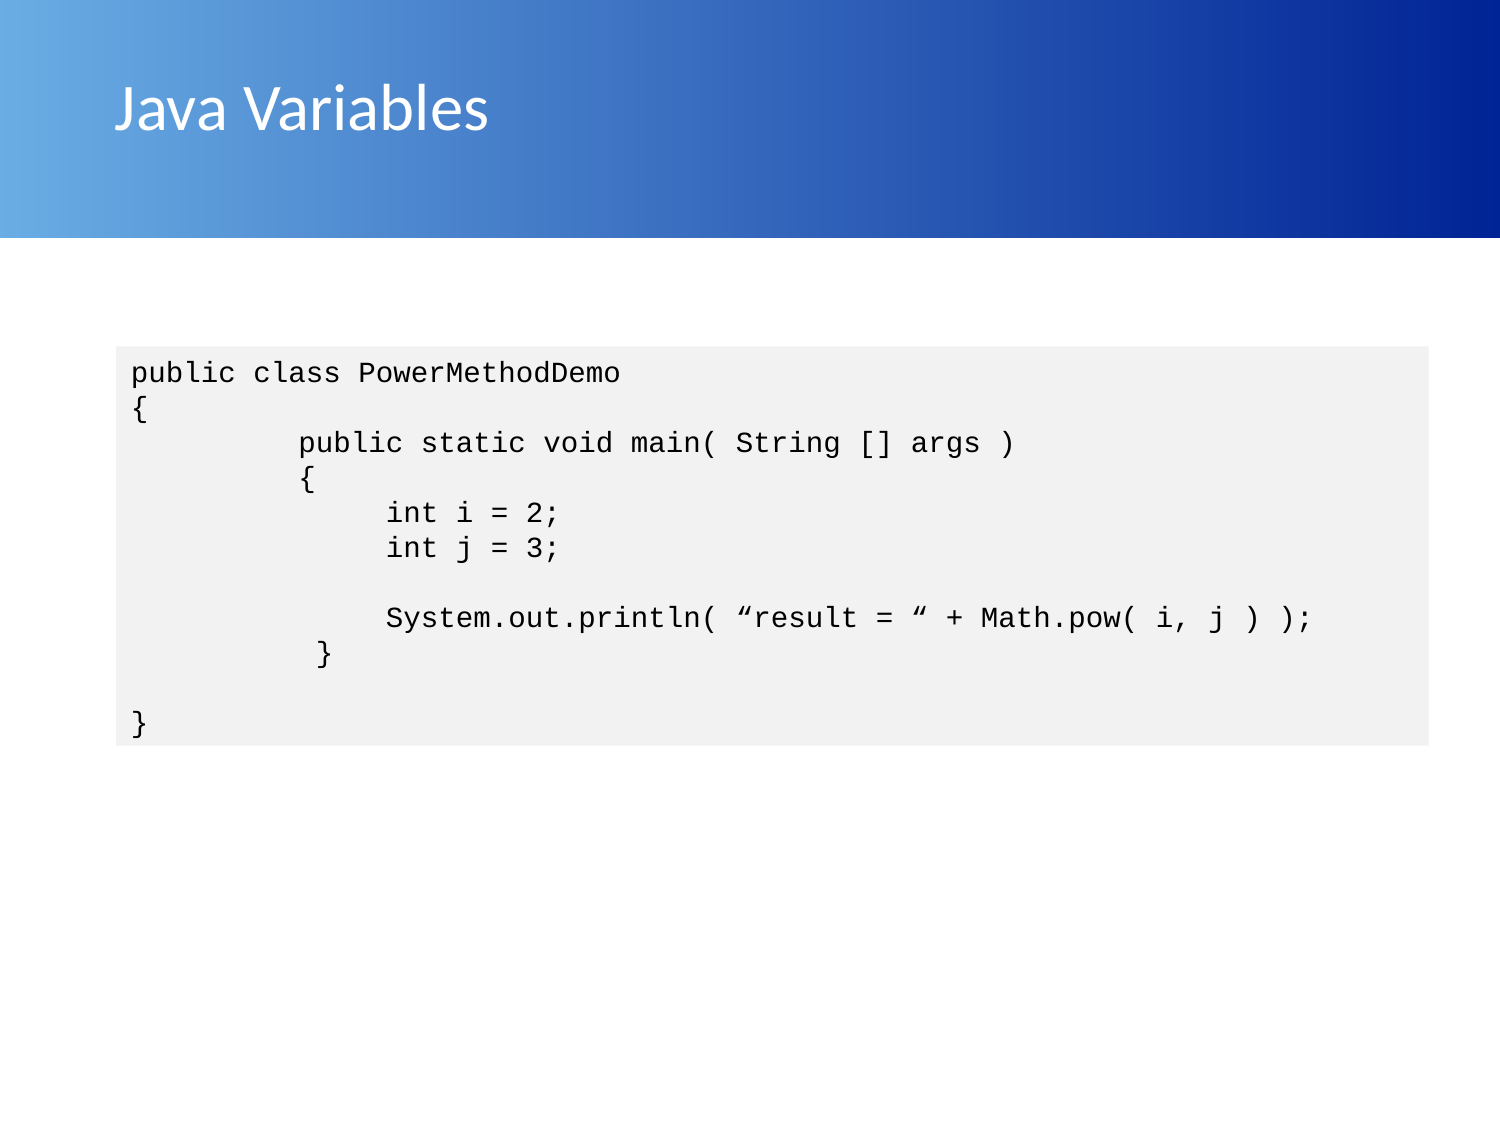

# Java Variables

public class PowerMethodDemo
{
	 public static void main( String [] args )
	 {
	      int i = 2;
	      int j = 3;

	      System.out.println( “result = “ + Math.pow( i, j ) );
	  }

}